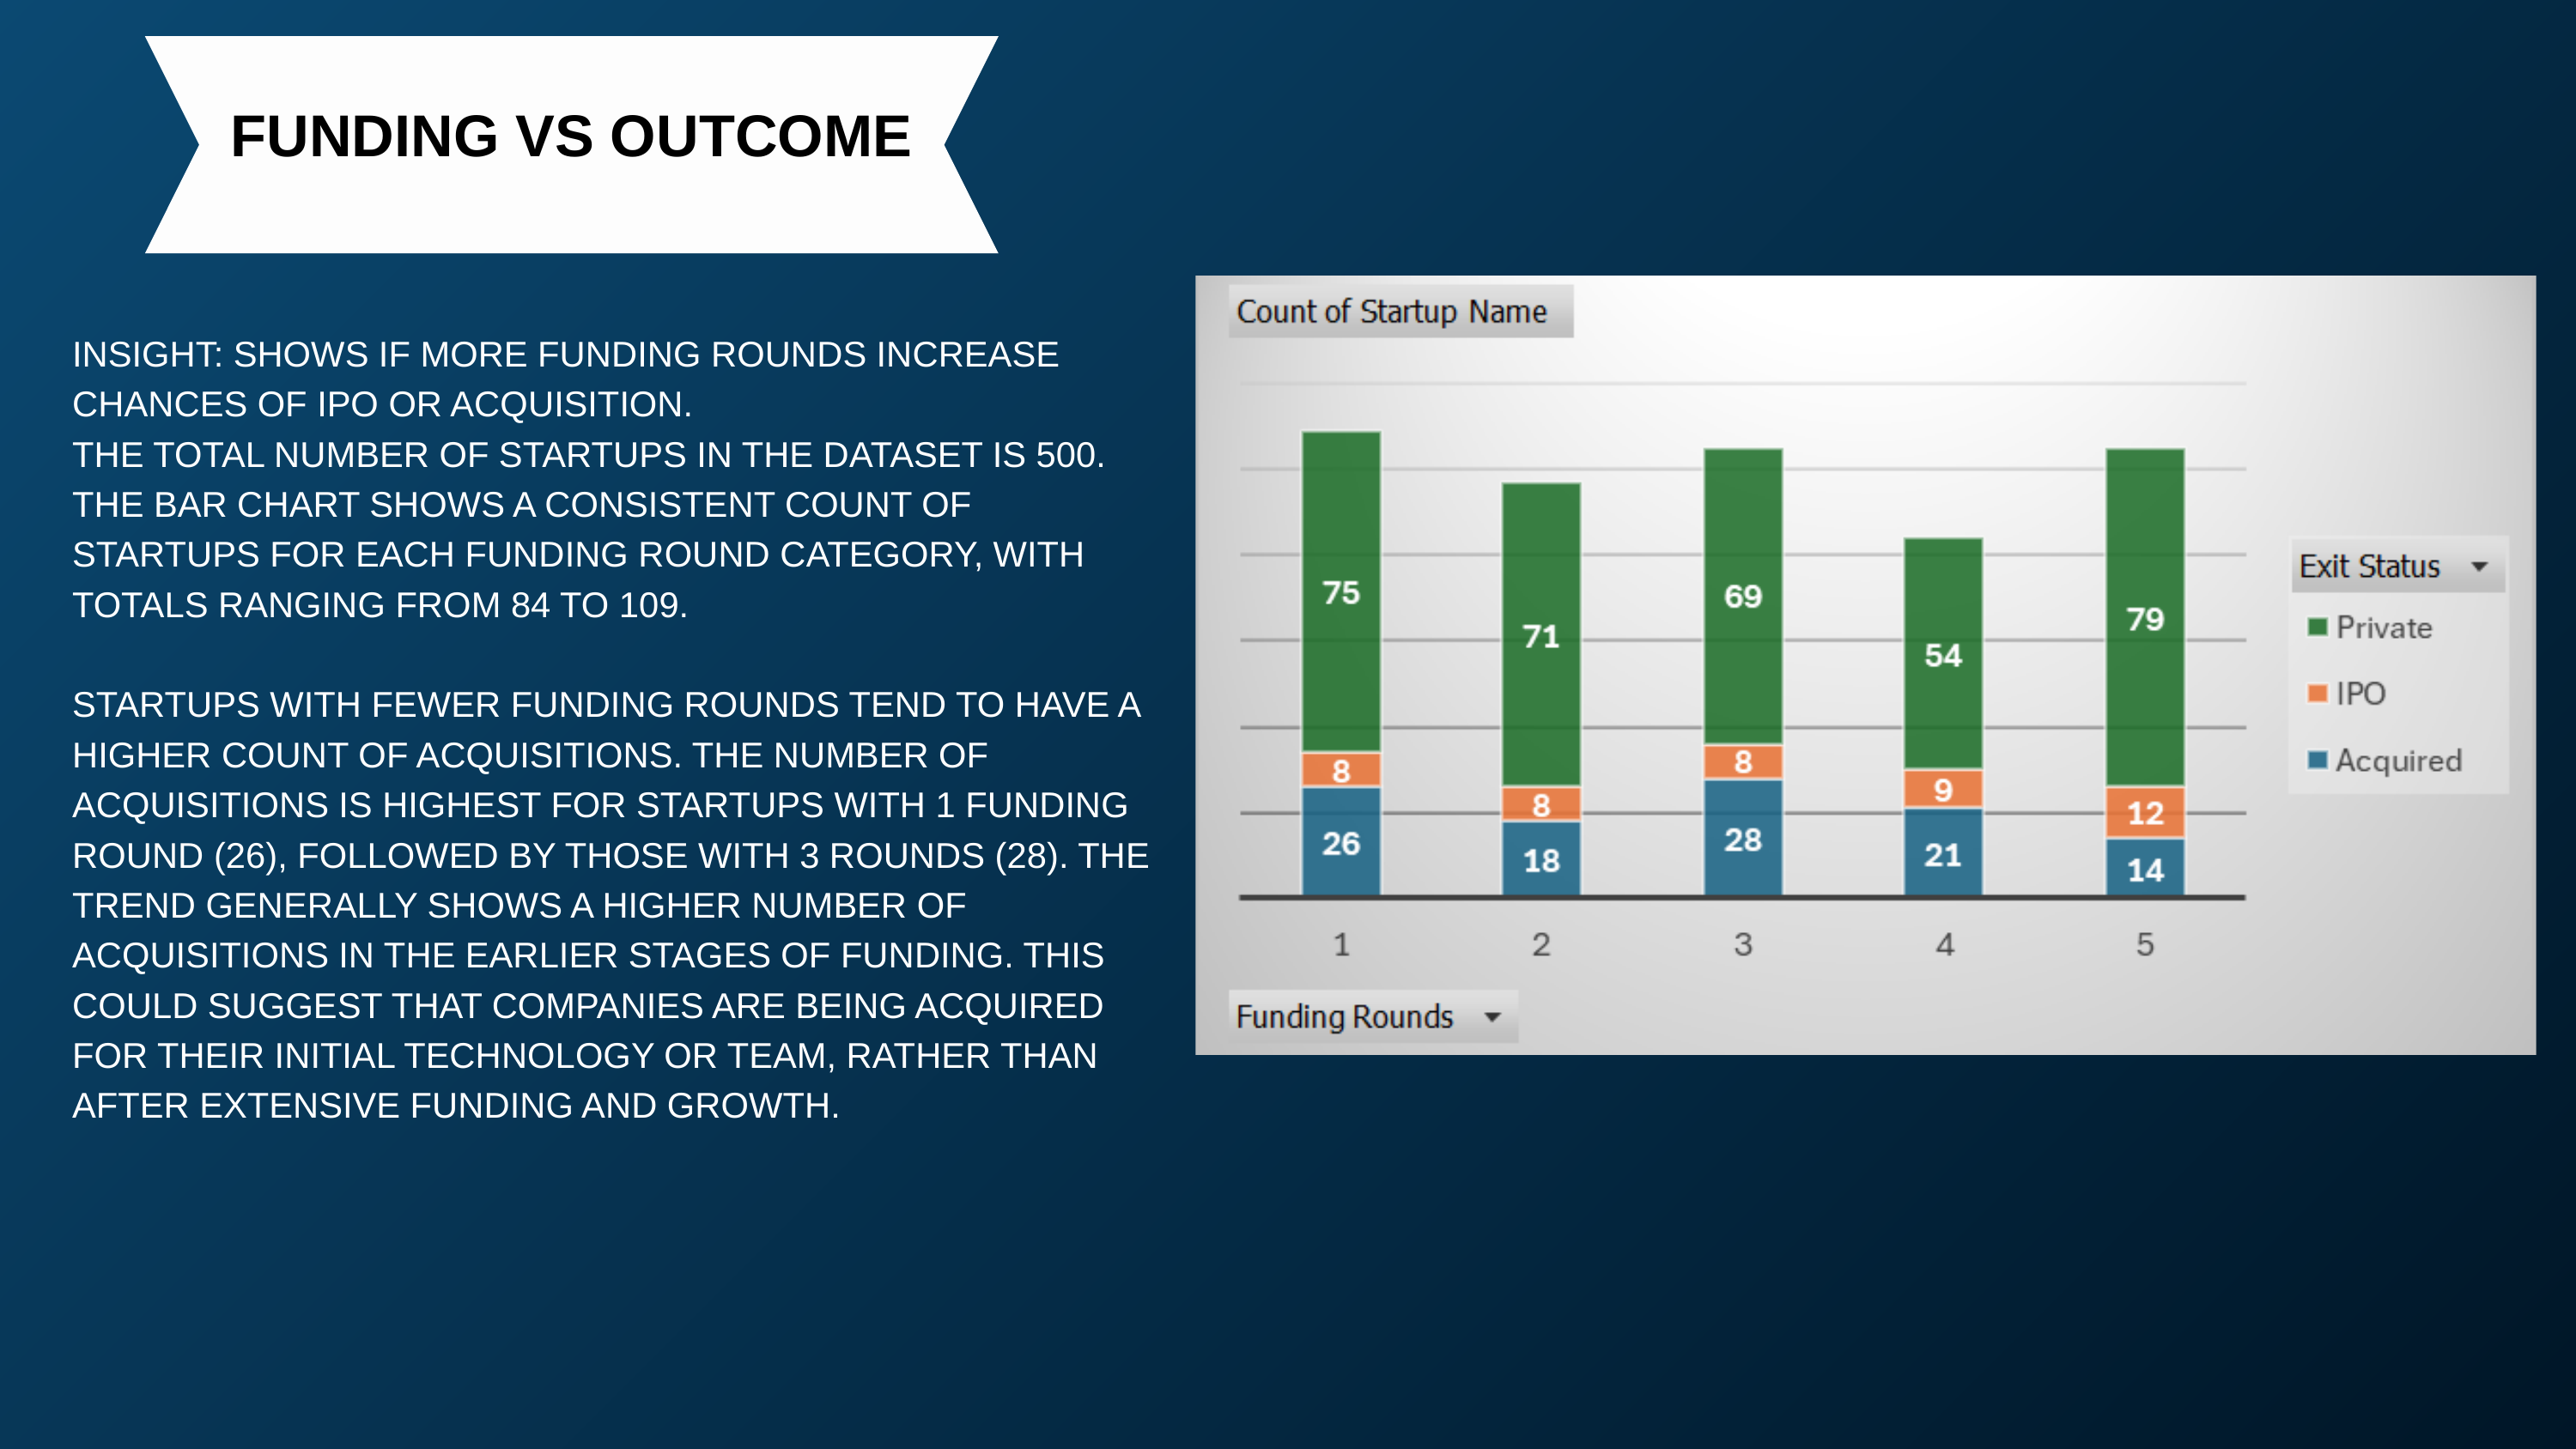

FUNDING VS OUTCOME

INSIGHT: SHOWS IF MORE FUNDING ROUNDS INCREASE CHANCES OF IPO OR ACQUISITION.
THE TOTAL NUMBER OF STARTUPS IN THE DATASET IS 500. THE BAR CHART SHOWS A CONSISTENT COUNT OF STARTUPS FOR EACH FUNDING ROUND CATEGORY, WITH TOTALS RANGING FROM 84 TO 109.

STARTUPS WITH FEWER FUNDING ROUNDS TEND TO HAVE A HIGHER COUNT OF ACQUISITIONS. THE NUMBER OF ACQUISITIONS IS HIGHEST FOR STARTUPS WITH 1 FUNDING ROUND (26), FOLLOWED BY THOSE WITH 3 ROUNDS (28). THE TREND GENERALLY SHOWS A HIGHER NUMBER OF ACQUISITIONS IN THE EARLIER STAGES OF FUNDING. THIS COULD SUGGEST THAT COMPANIES ARE BEING ACQUIRED FOR THEIR INITIAL TECHNOLOGY OR TEAM, RATHER THAN AFTER EXTENSIVE FUNDING AND GROWTH.